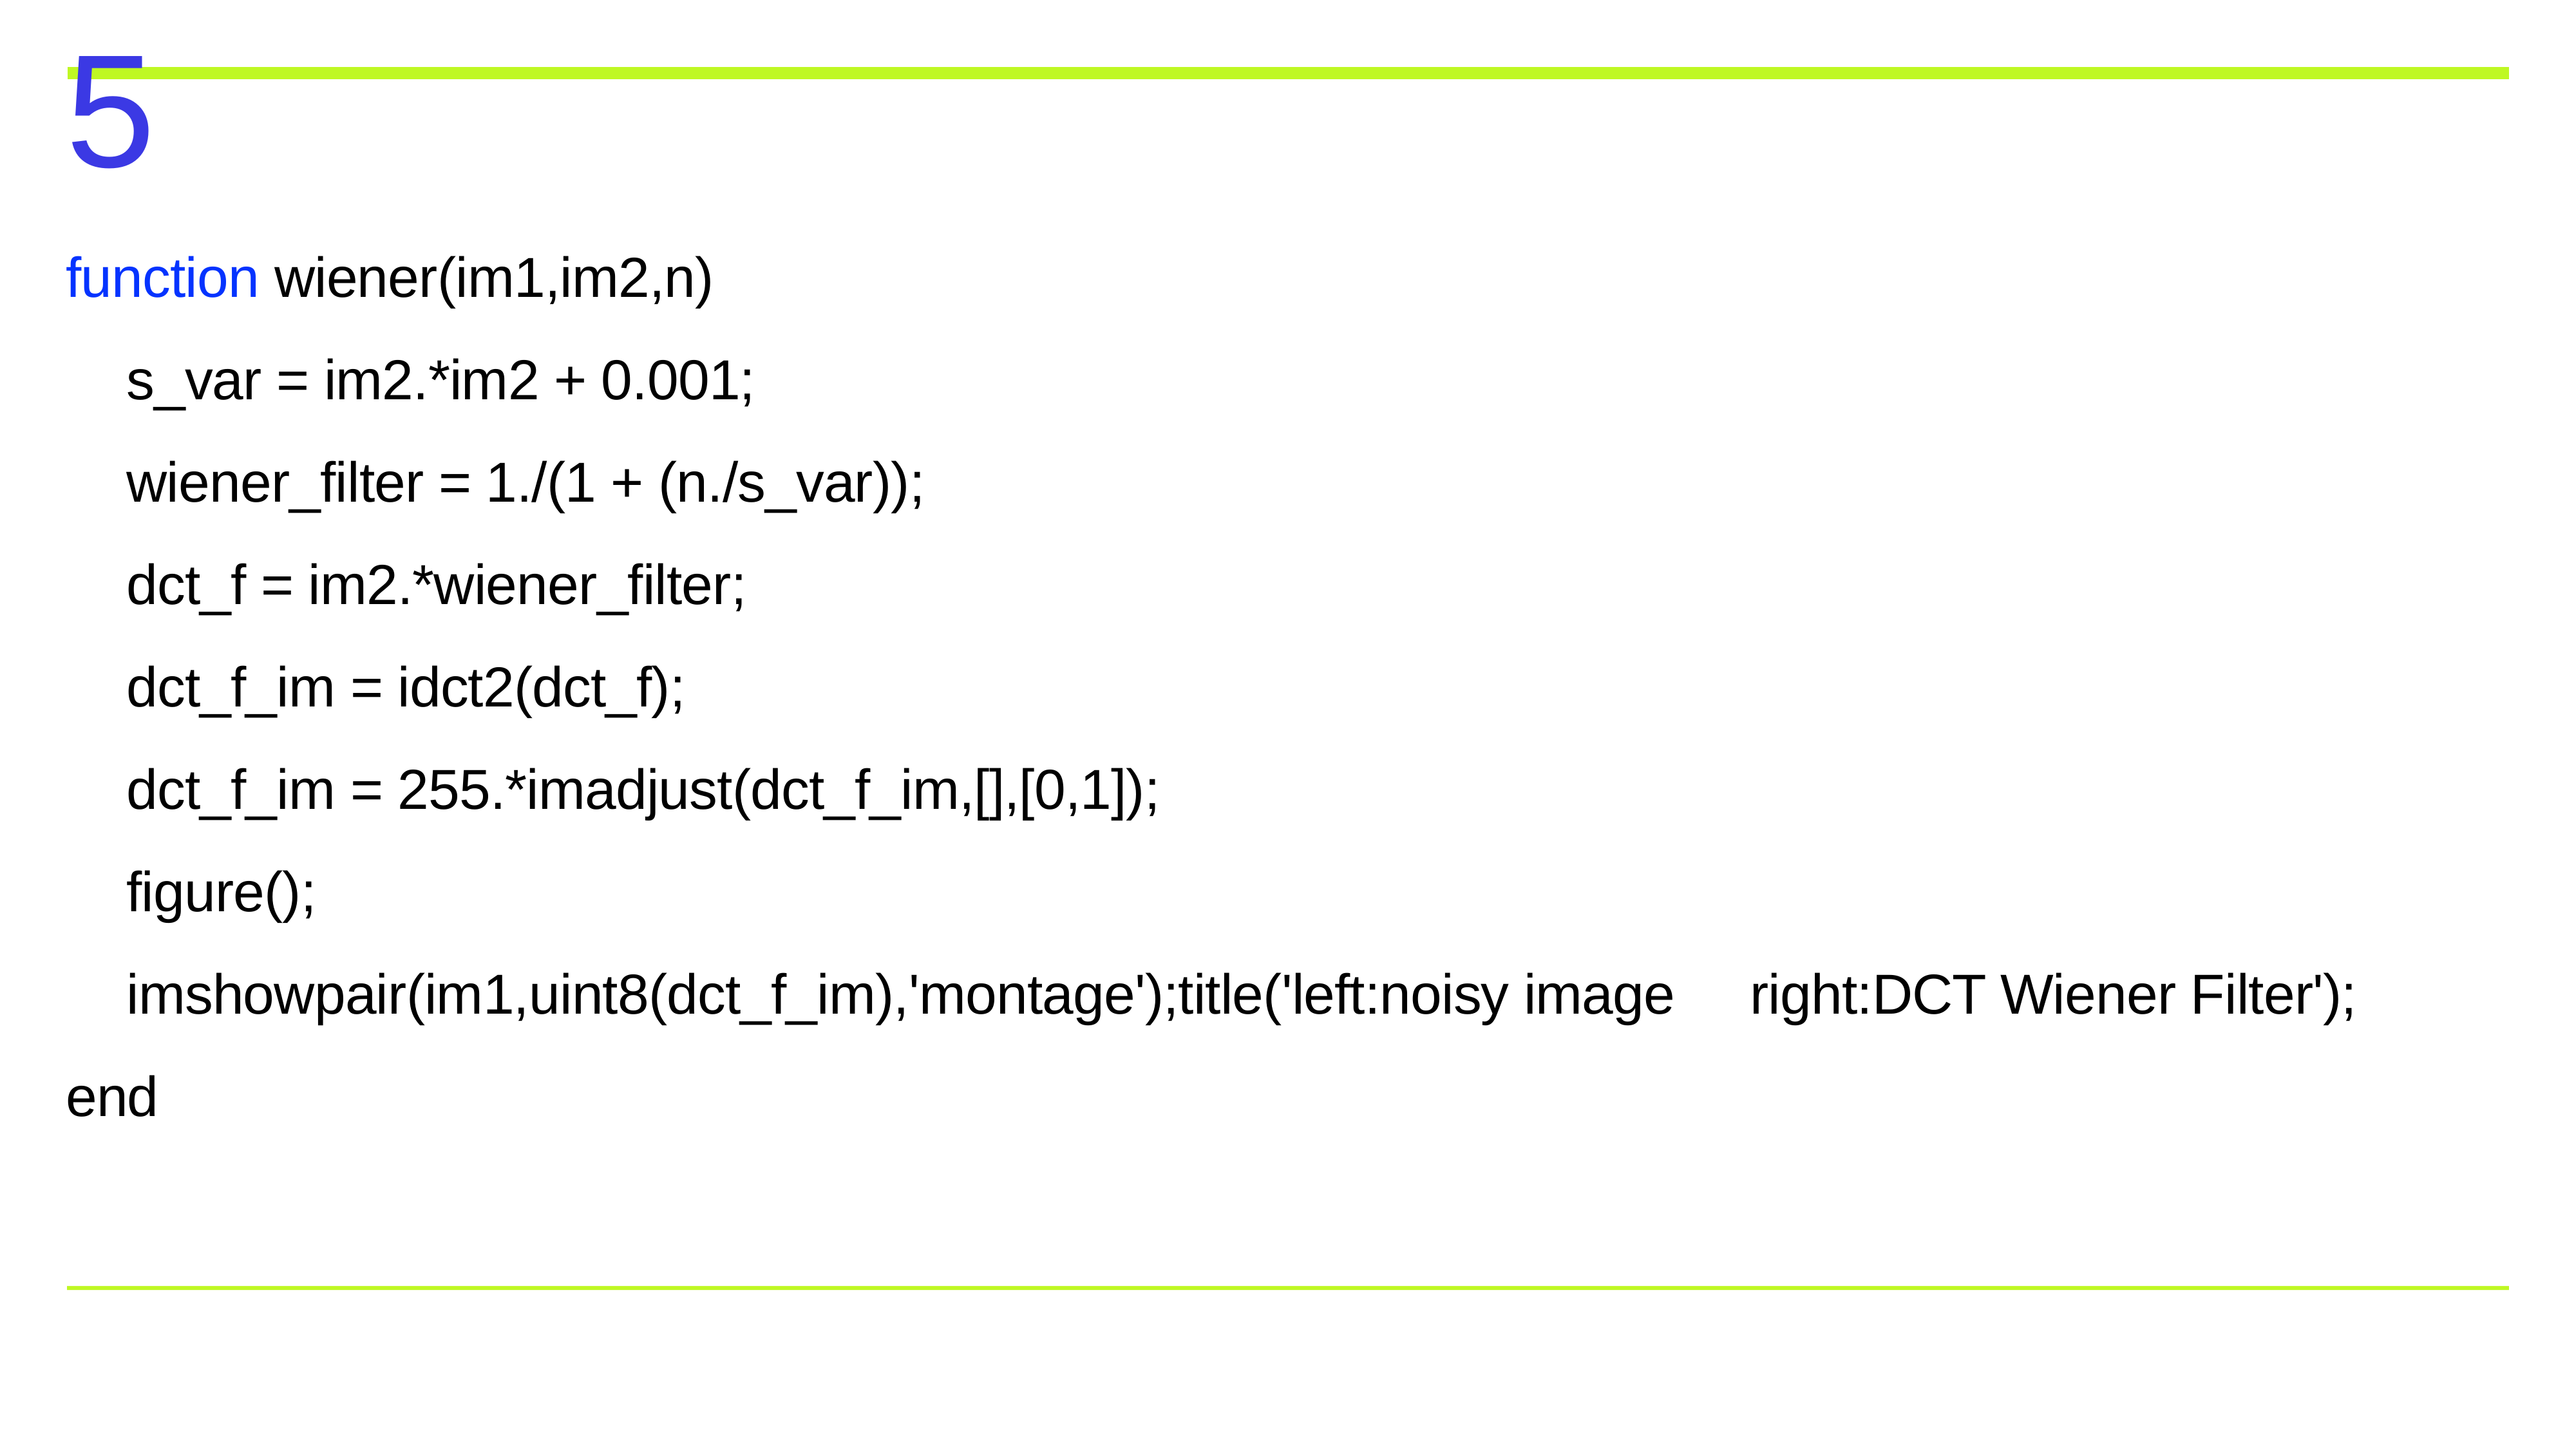

# 5
function wiener(im1,im2,n)
    s_var = im2.*im2 + 0.001;
    wiener_filter = 1./(1 + (n./s_var));
    dct_f = im2.*wiener_filter;
    dct_f_im = idct2(dct_f);
    dct_f_im = 255.*imadjust(dct_f_im,[],[0,1]);
    figure();
    imshowpair(im1,uint8(dct_f_im),'montage');title('left:noisy image     right:DCT Wiener Filter');
end